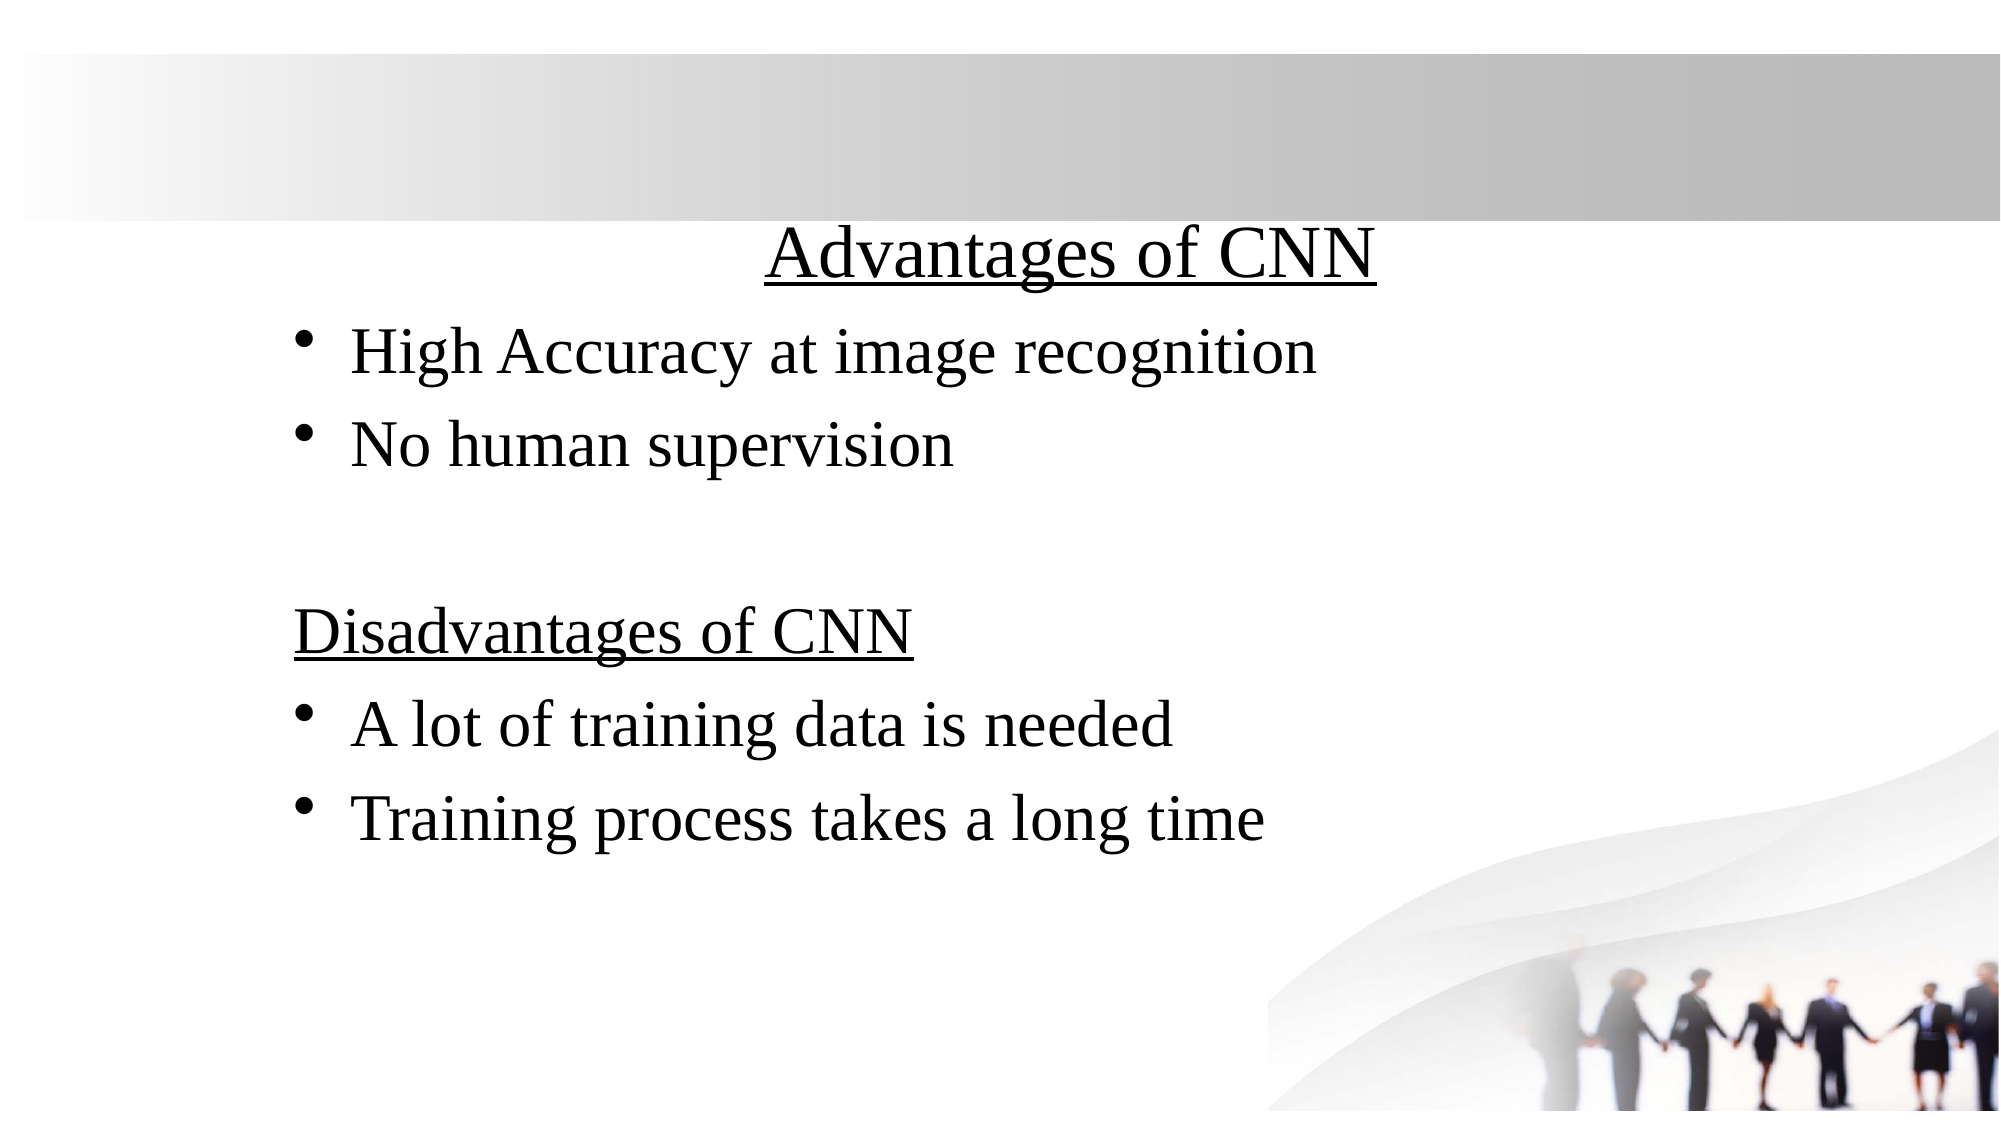

# Advantages of CNN
High Accuracy at image recognition
No human supervision

Disadvantages of CNN
A lot of training data is needed
Training process takes a long time